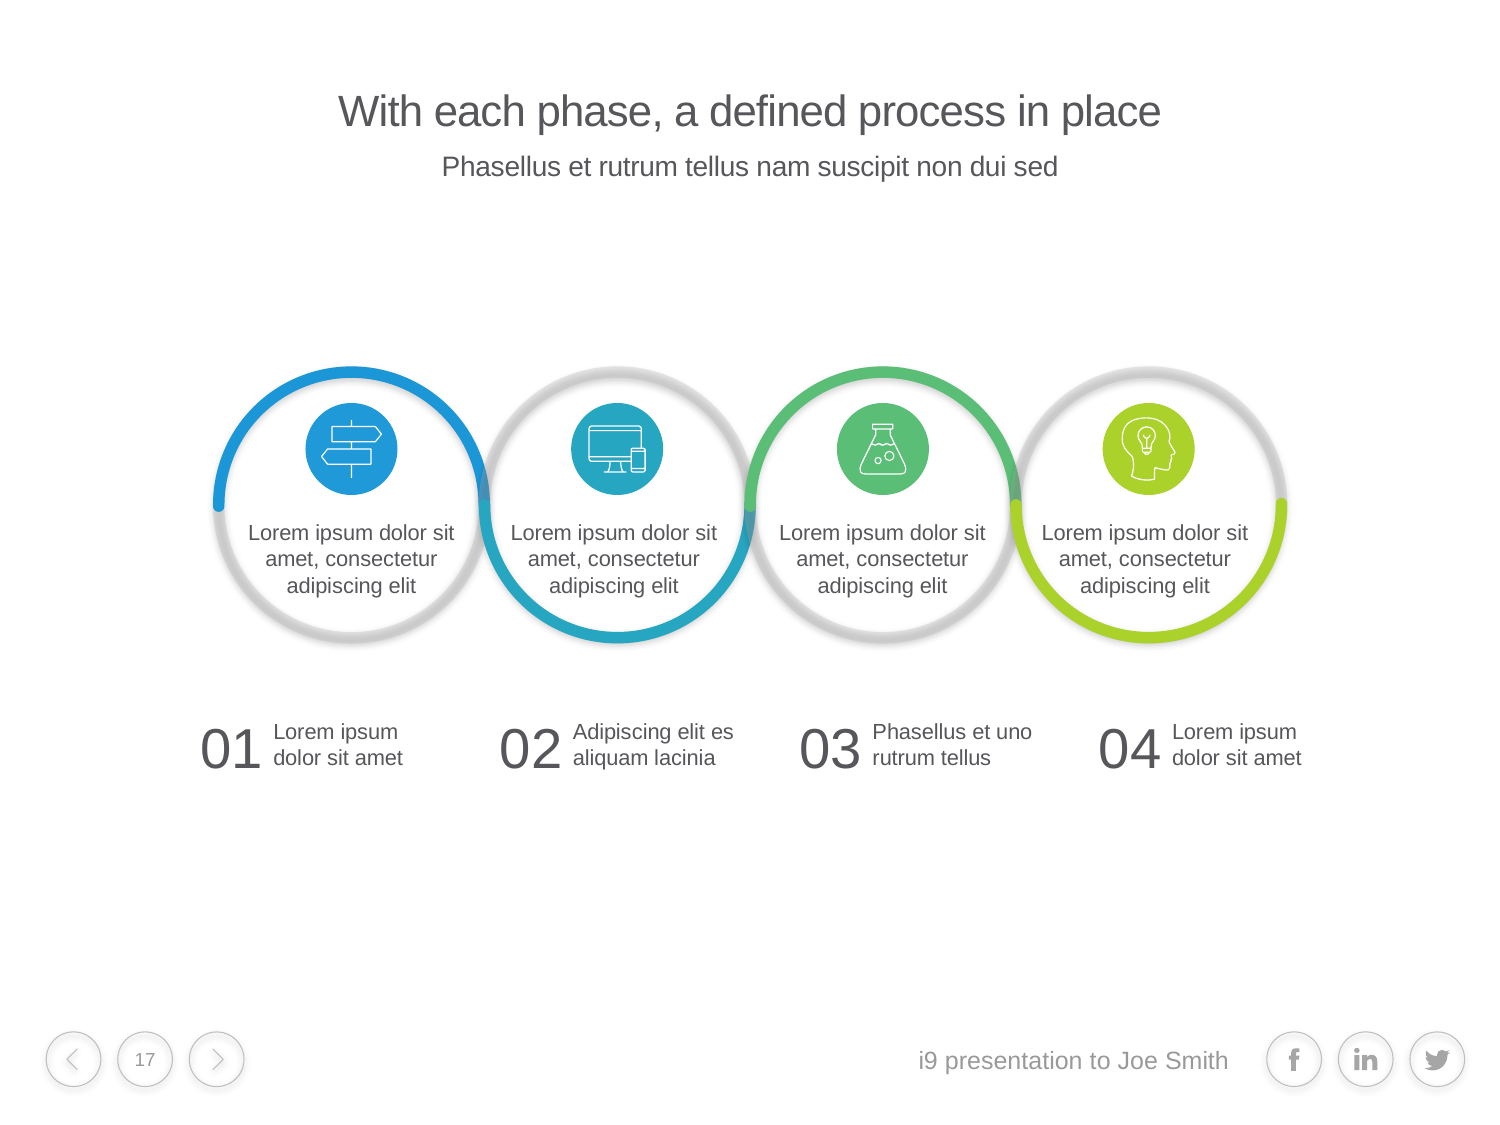

# With each phase, a defined process in place
Phasellus et rutrum tellus nam suscipit non dui sed

Lorem ipsum dolor sit amet, consectetur adipiscing elit
Lorem ipsum dolor sit amet, consectetur adipiscing elit
Lorem ipsum dolor sit amet, consectetur adipiscing elit
Lorem ipsum dolor sit amet, consectetur adipiscing elit
01
02
03
04
Lorem ipsum dolor sit amet
Adipiscing elit es aliquam lacinia
Phasellus et uno rutrum tellus
Lorem ipsum dolor sit amet